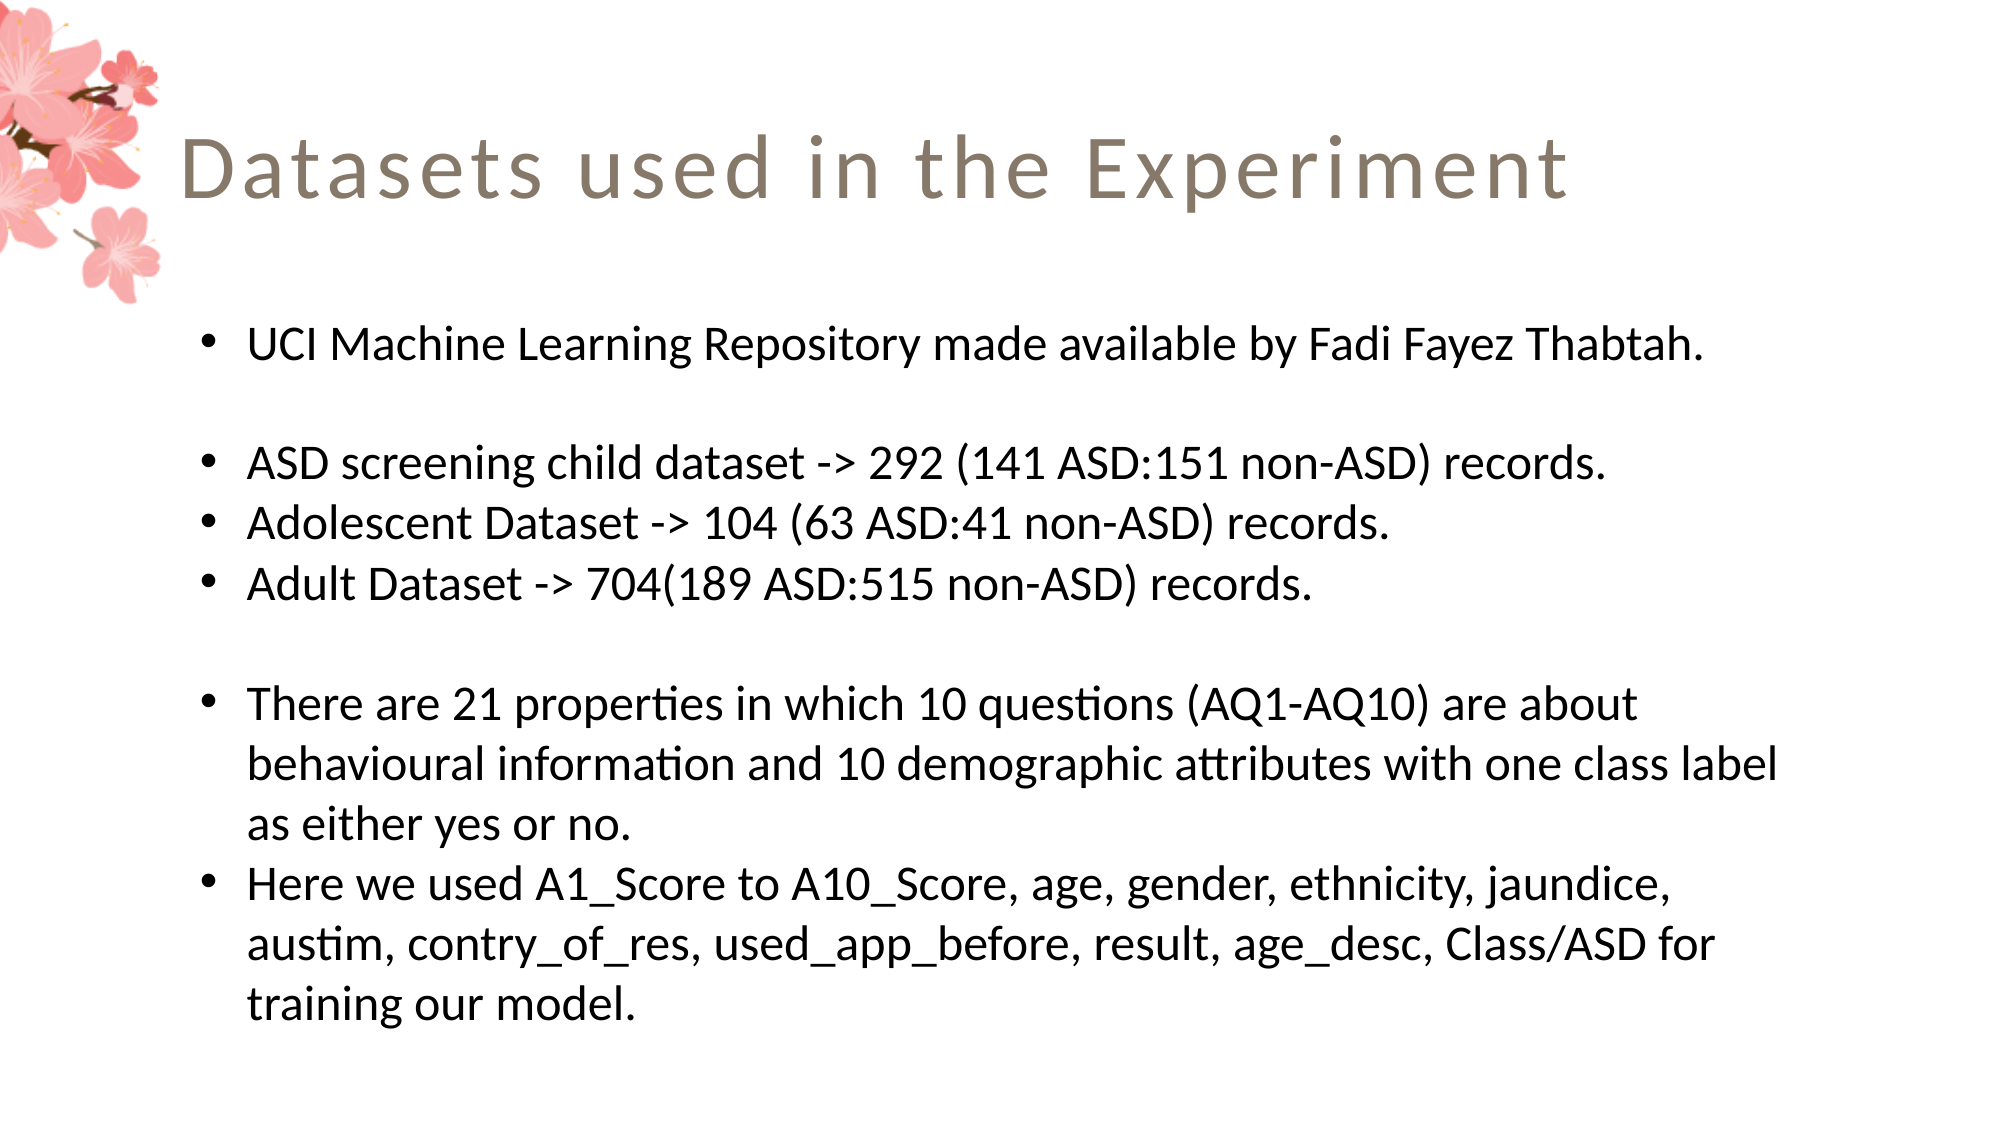

# Datasets used in the Experiment
UCI Machine Learning Repository made available by Fadi Fayez Thabtah.

ASD screening child dataset -> 292 (141 ASD:151 non-ASD) records.
Adolescent Dataset -> 104 (63 ASD:41 non-ASD) records.
Adult Dataset -> 704(189 ASD:515 non-ASD) records.

There are 21 properties in which 10 questions (AQ1-AQ10) are about behavioural information and 10 demographic attributes with one class label as either yes or no.
Here we used A1_Score to A10_Score, age, gender, ethnicity, jaundice, austim, contry_of_res, used_app_before, result, age_desc, Class/ASD for training our model.